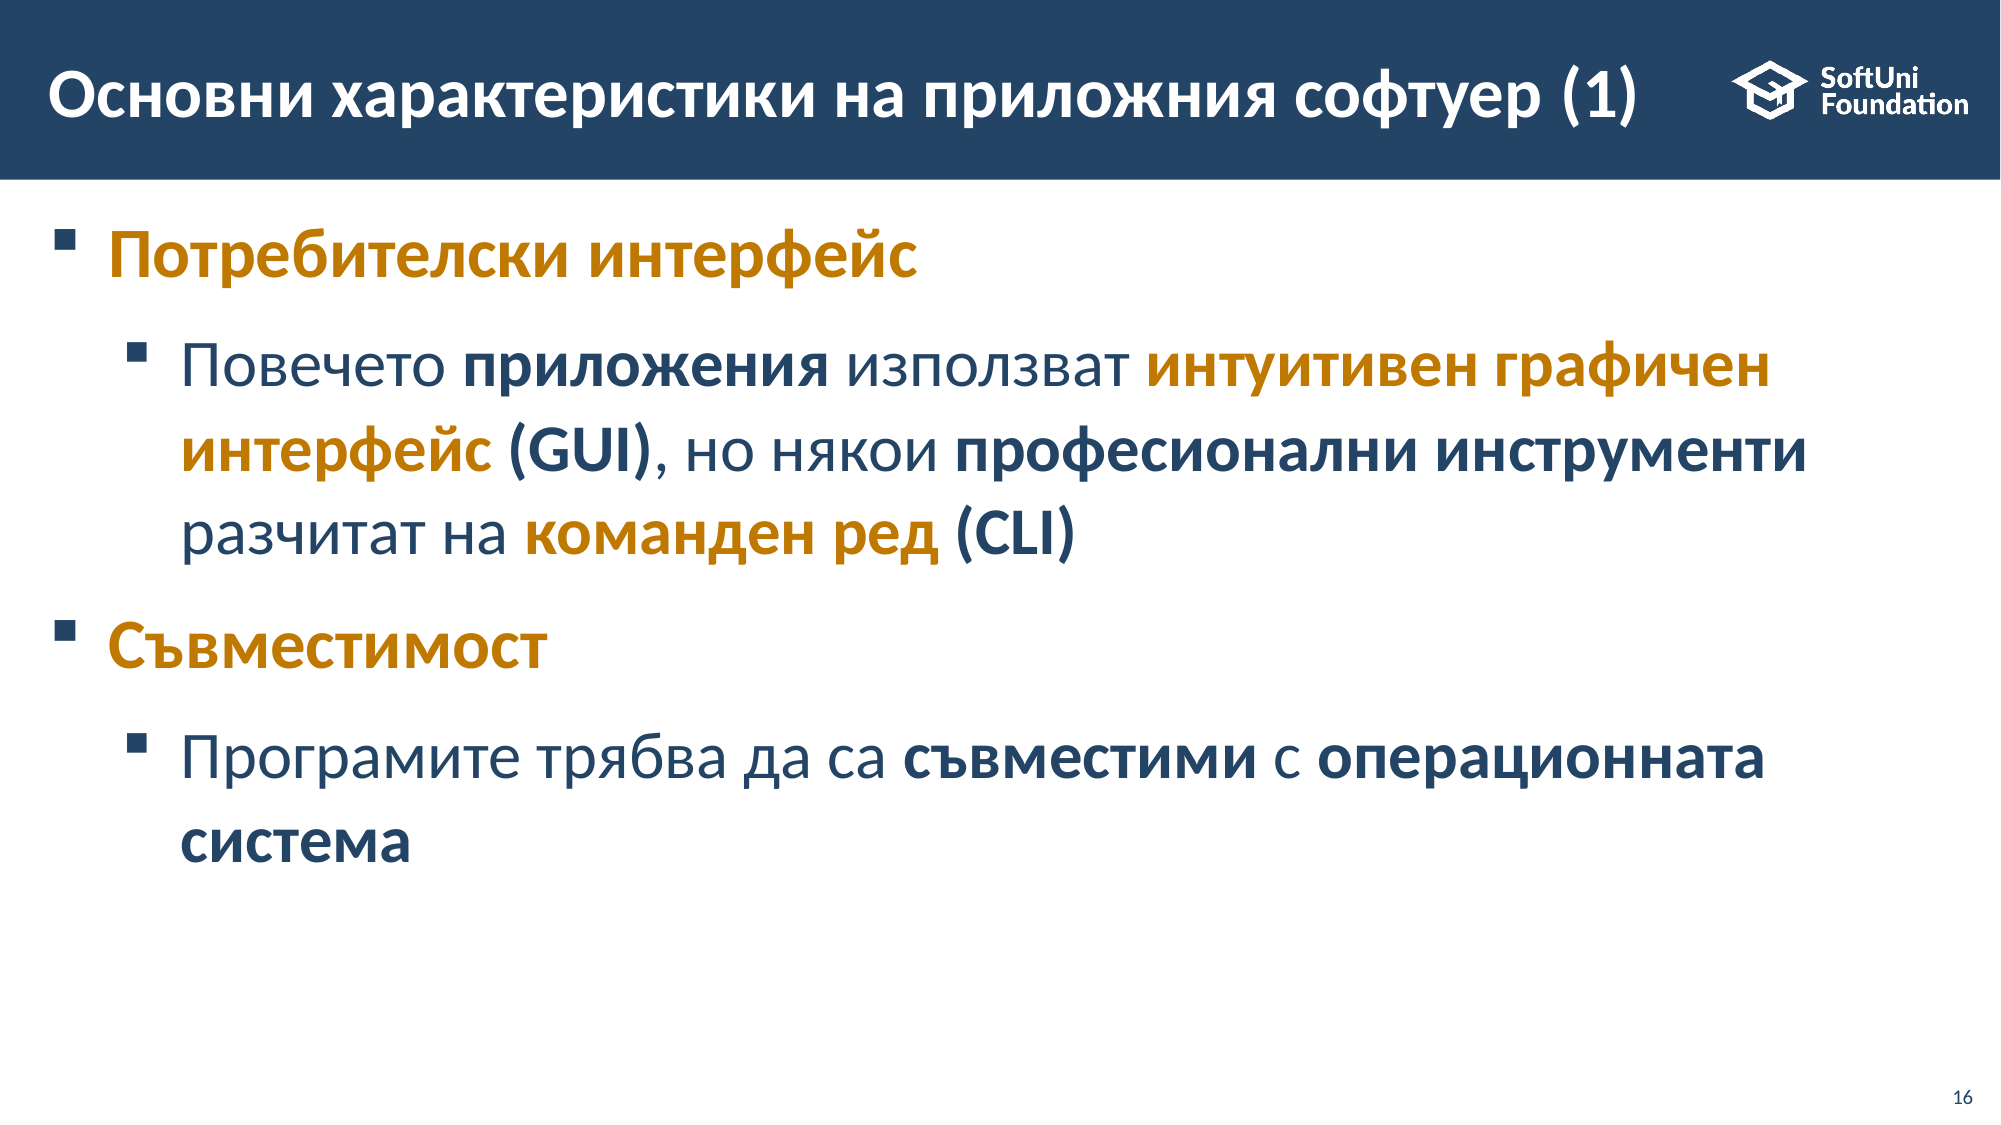

# Основни характеристики на приложния софтуер (1)
Потребителски интерфейс
Повечето приложения използват интуитивен графичен интерфейс (GUI), но някои професионални инструменти разчитат на команден ред (CLI)
Съвместимост
Програмите трябва да са съвместими с операционната система
16